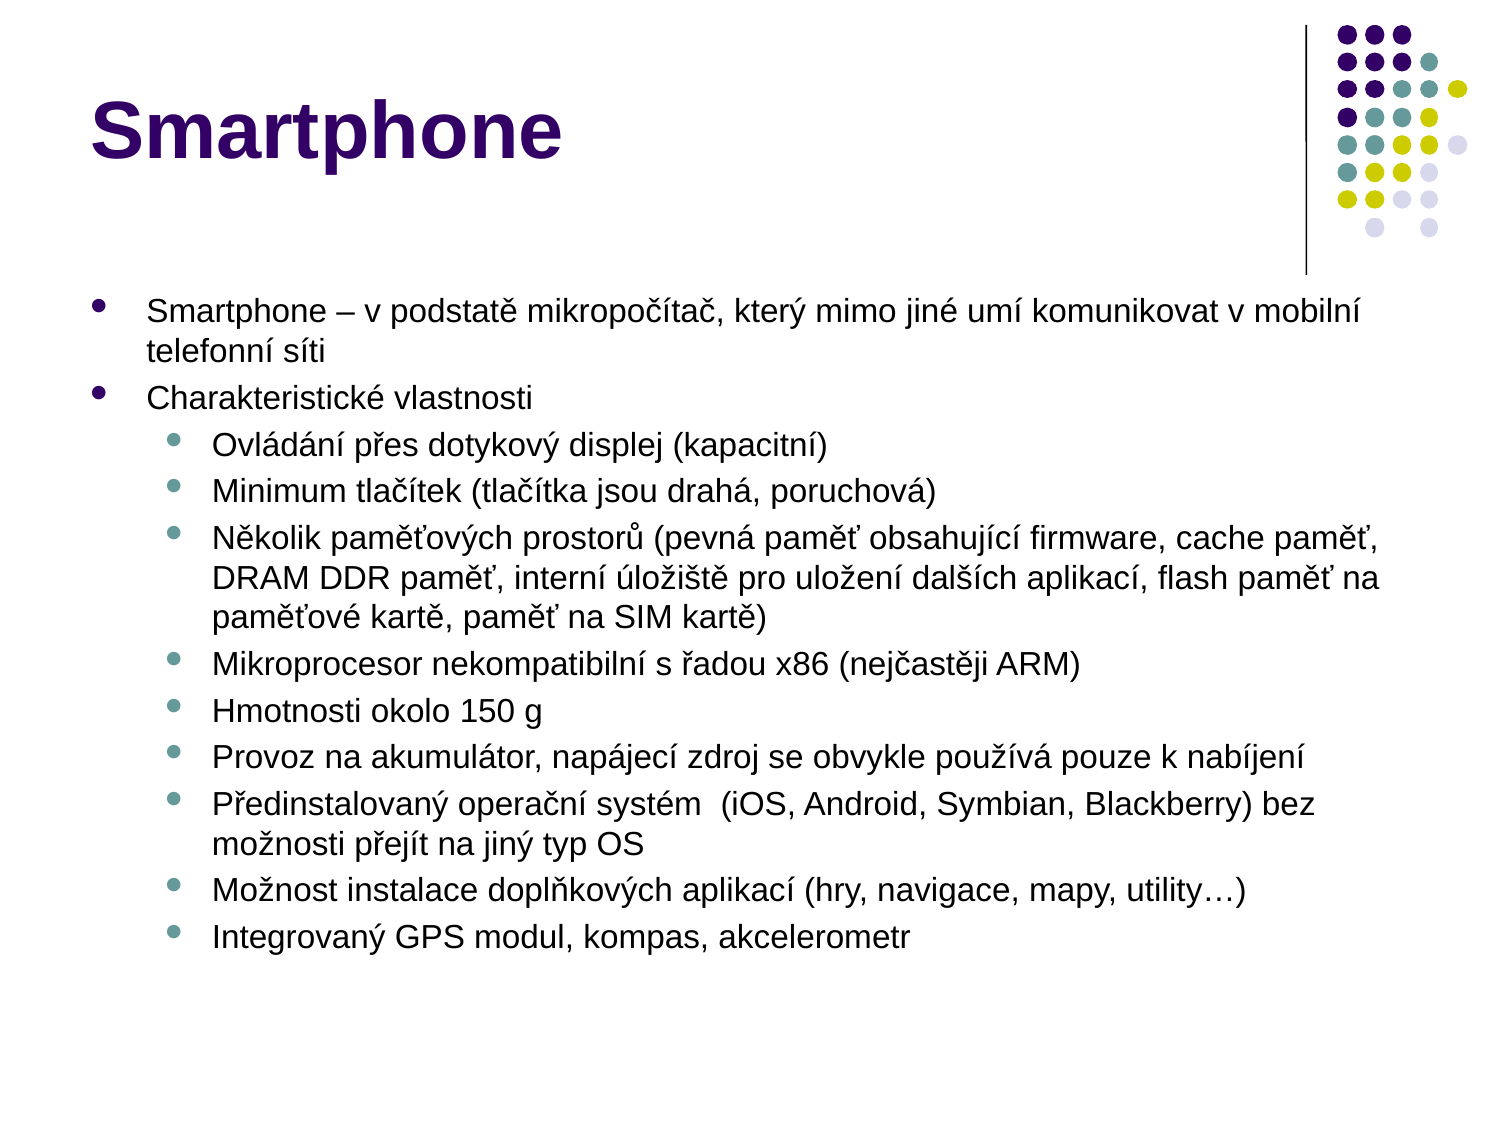

Smartphone
Smartphone – v podstatě mikropočítač, který mimo jiné umí komunikovat v mobilní telefonní síti
Charakteristické vlastnosti
Ovládání přes dotykový displej (kapacitní)
Minimum tlačítek (tlačítka jsou drahá, poruchová)
Několik paměťových prostorů (pevná paměť obsahující firmware, cache paměť, DRAM DDR paměť, interní úložiště pro uložení dalších aplikací, flash paměť na paměťové kartě, paměť na SIM kartě)
Mikroprocesor nekompatibilní s řadou x86 (nejčastěji ARM)
Hmotnosti okolo 150 g
Provoz na akumulátor, napájecí zdroj se obvykle používá pouze k nabíjení
Předinstalovaný operační systém  (iOS, Android, Symbian, Blackberry) bez možnosti přejít na jiný typ OS
Možnost instalace doplňkových aplikací (hry, navigace, mapy, utility…)
Integrovaný GPS modul, kompas, akcelerometr